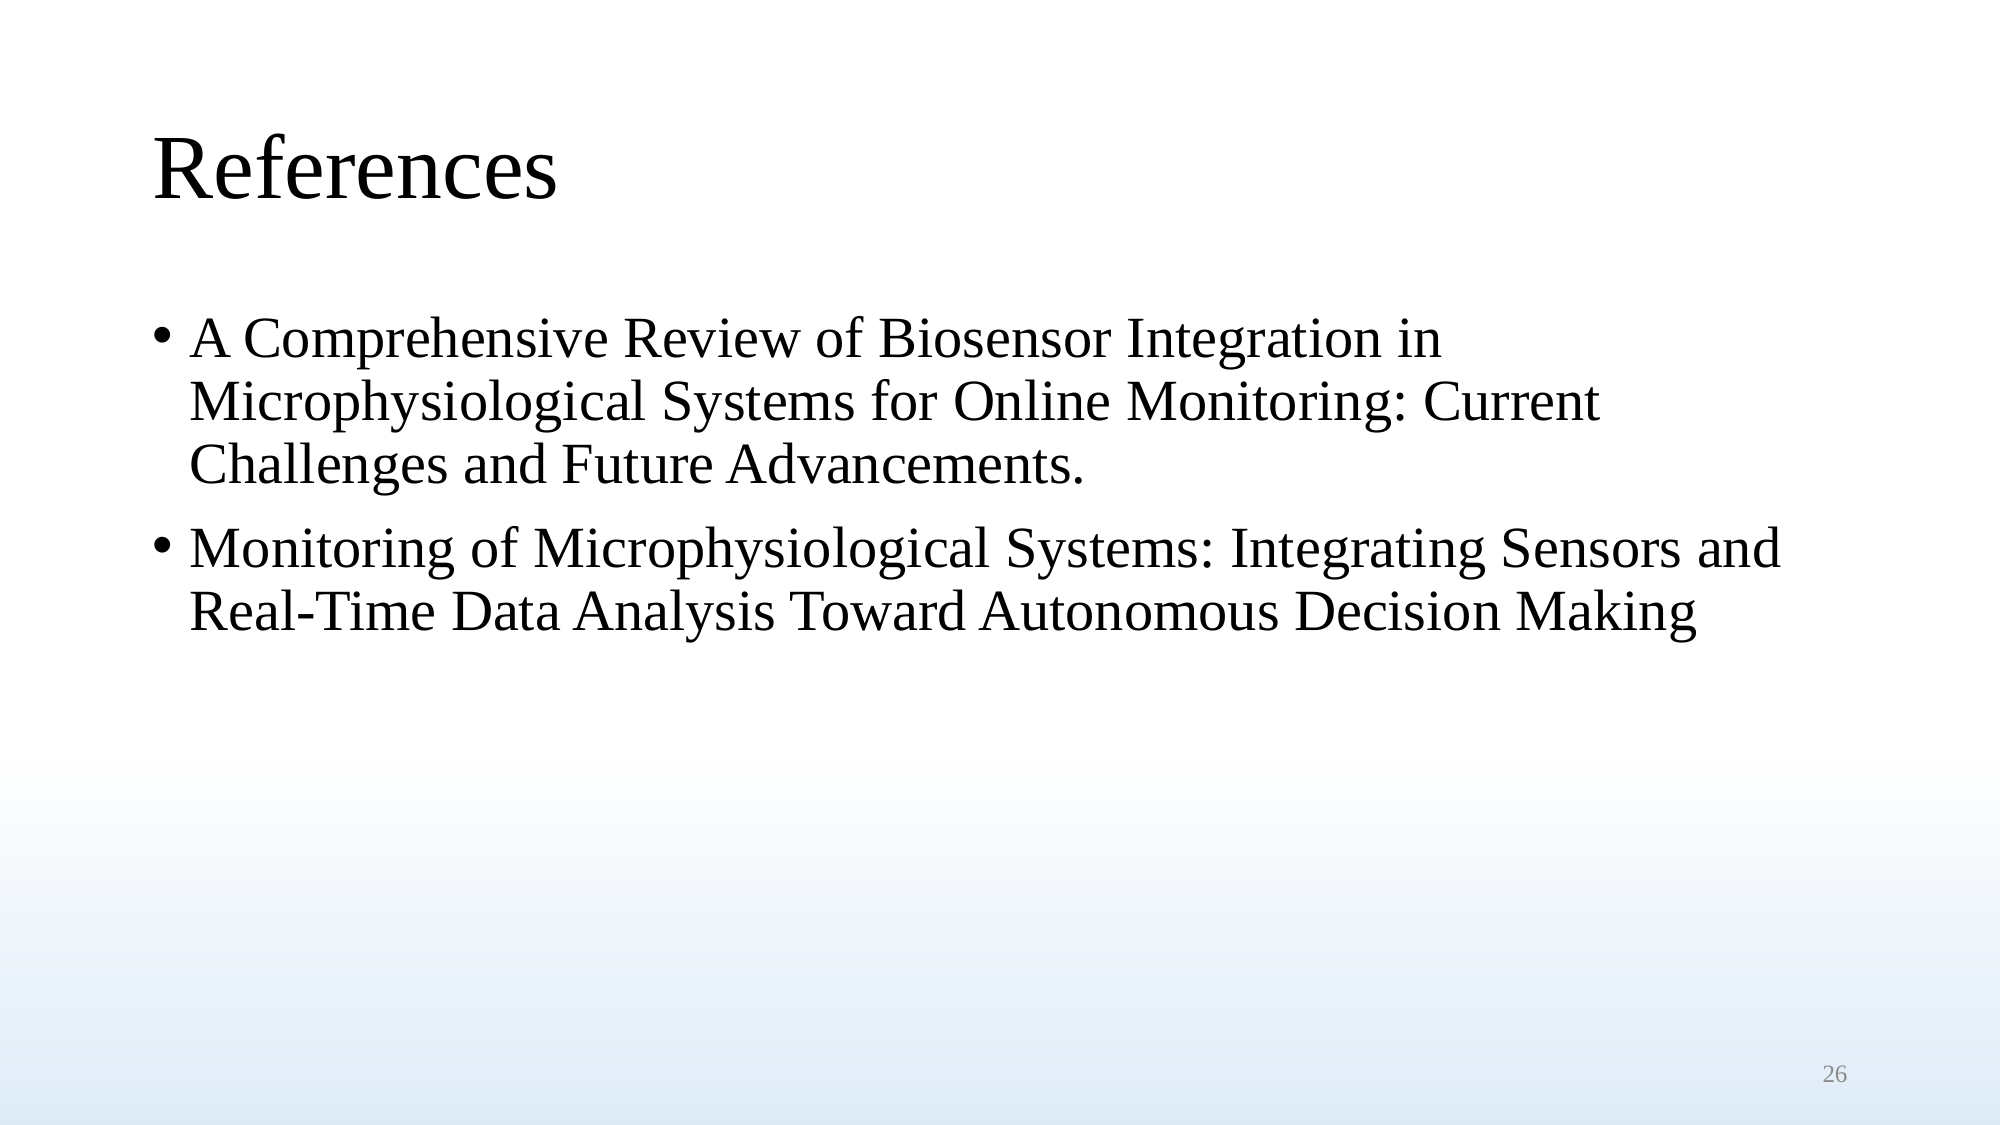

# References
A Comprehensive Review of Biosensor Integration in Microphysiological Systems for Online Monitoring: Current Challenges and Future Advancements.
Monitoring of Microphysiological Systems: Integrating Sensors and Real-Time Data Analysis Toward Autonomous Decision Making

26